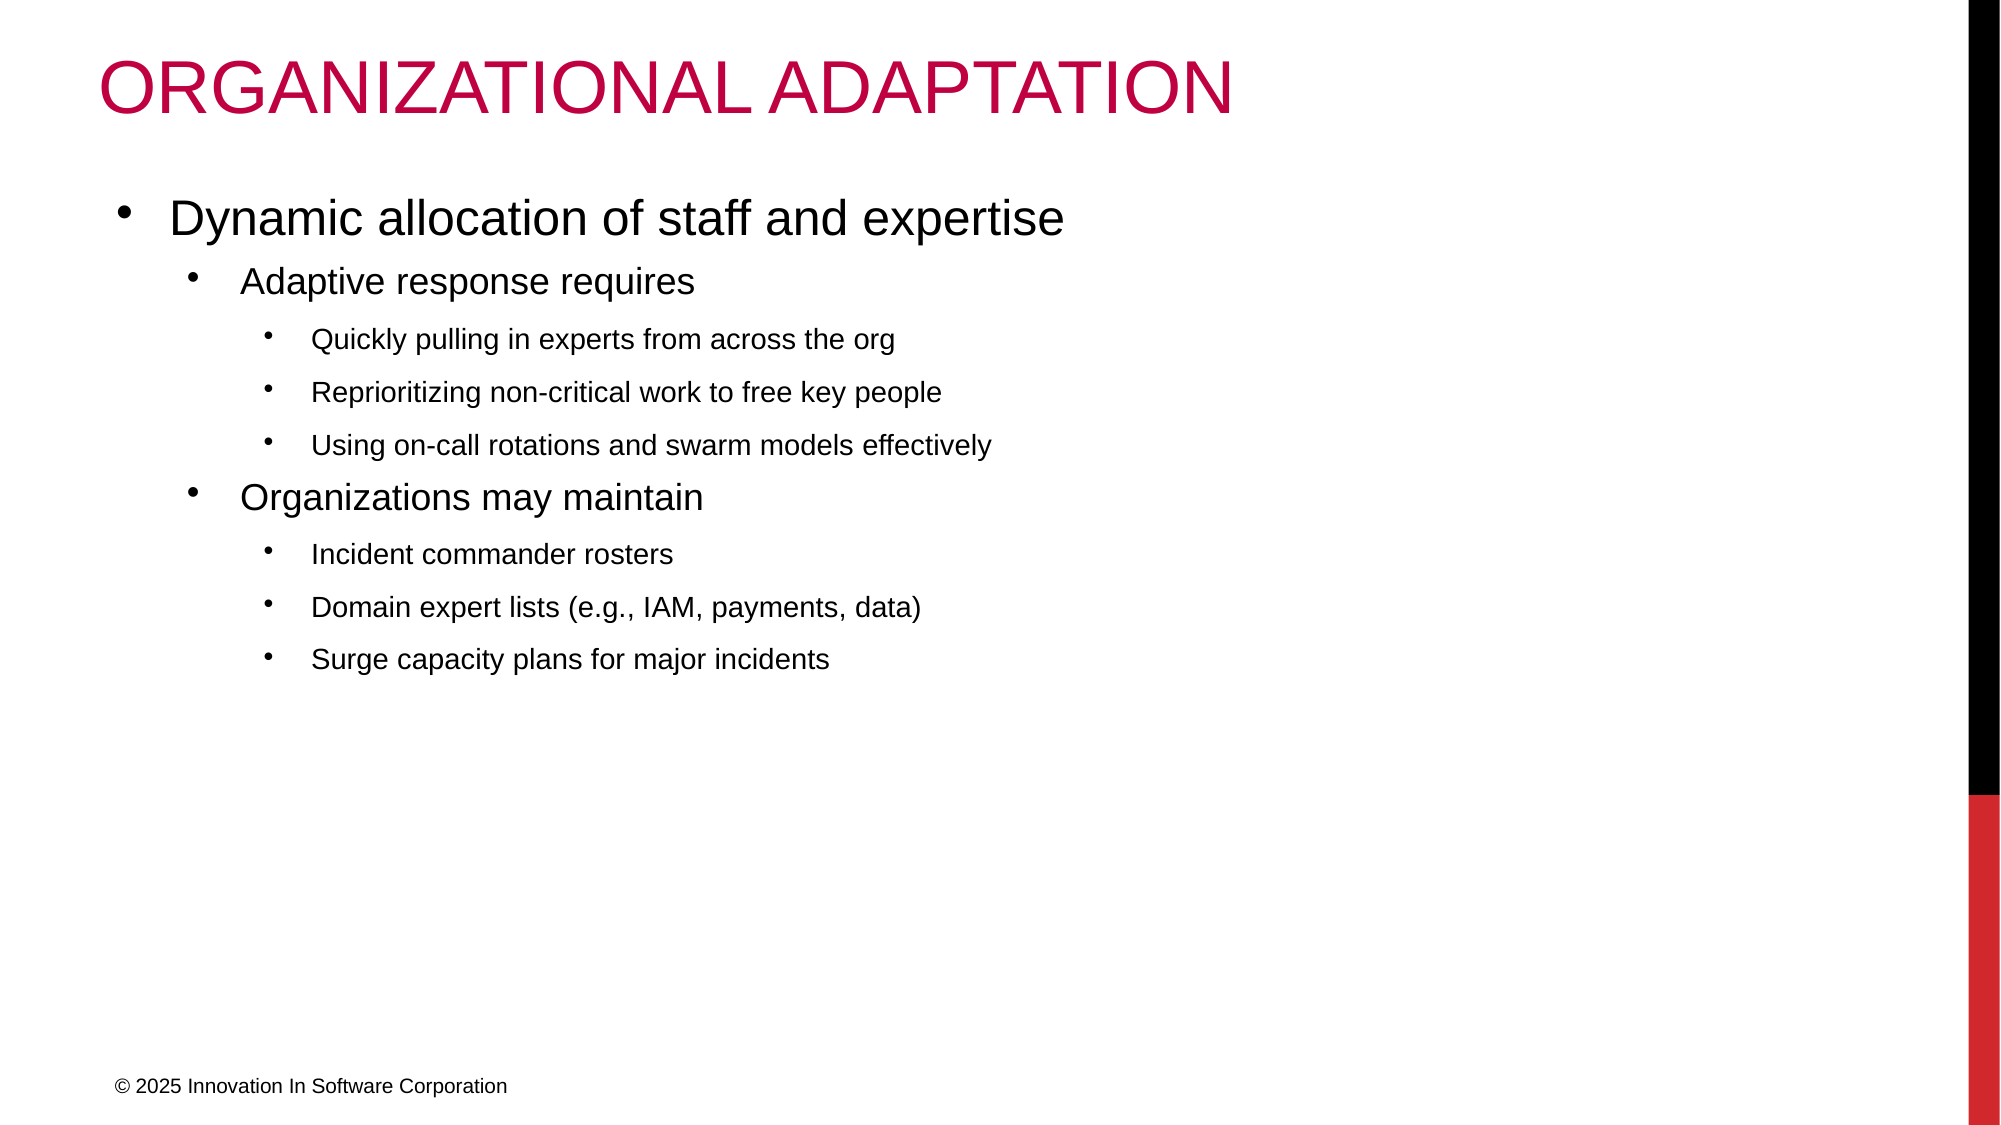

# Organizational Adaptation
Dynamic allocation of staff and expertise
Adaptive response requires
Quickly pulling in experts from across the org
Reprioritizing non-critical work to free key people
Using on-call rotations and swarm models effectively
Organizations may maintain
Incident commander rosters
Domain expert lists (e.g., IAM, payments, data)
Surge capacity plans for major incidents
© 2025 Innovation In Software Corporation